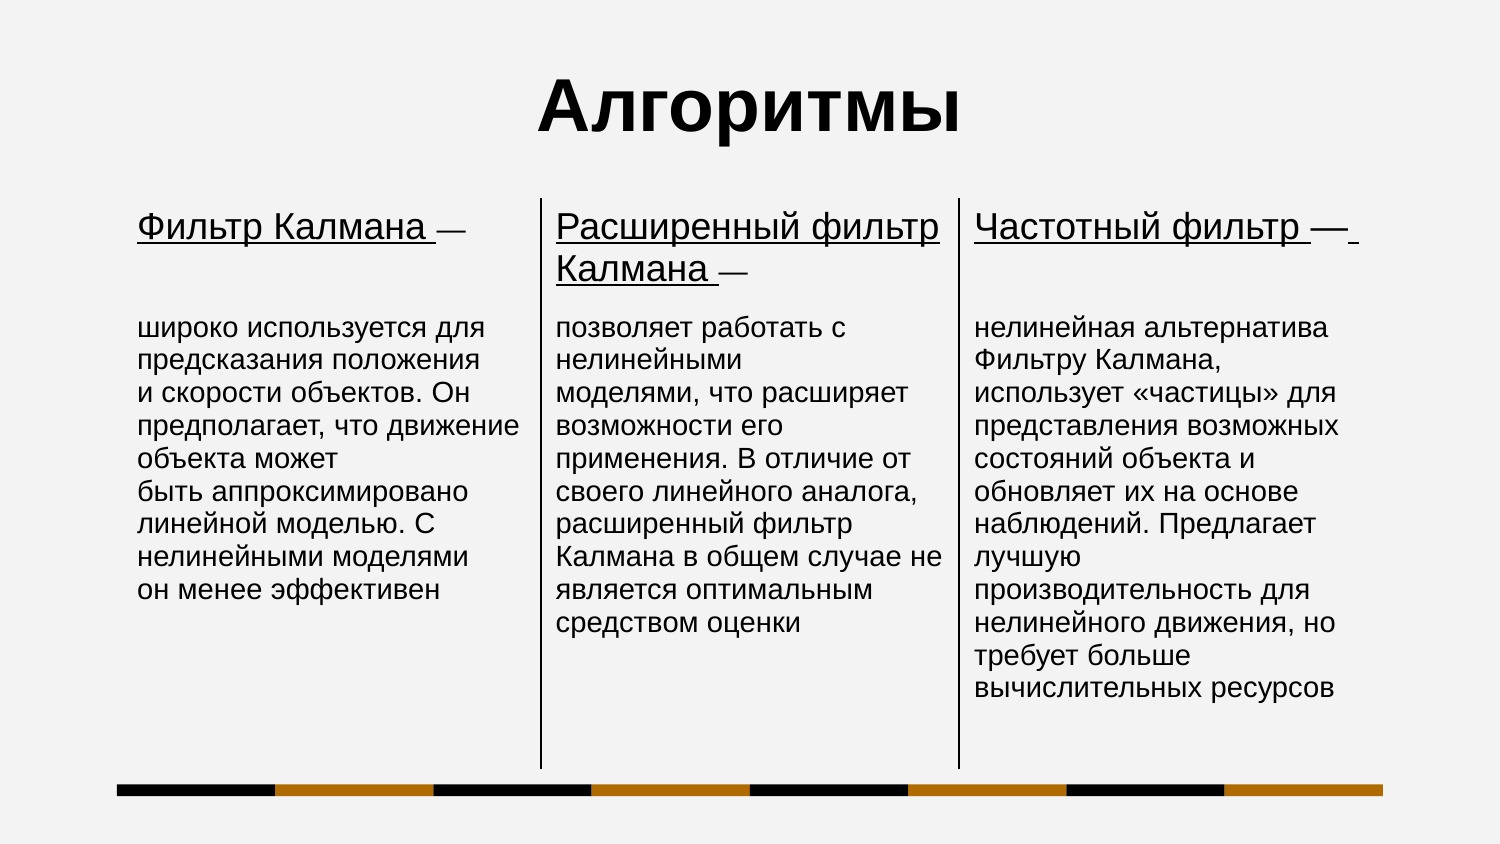

Алгоритмы
| Фильтр Калмана — | Расширенный фильтр Калмана — | Частотный фильтр — |
| --- | --- | --- |
| широко используется для предсказания положения и скорости объектов. Он предполагает, что движение объекта может быть аппроксимировано линейной моделью. С нелинейными моделями он менее эффективен | позволяет работать с нелинейными моделями, что расширяет возможности его применения. В отличие от своего линейного аналога, расширенный фильтр Калмана в общем случае не является оптимальным средством оценки | нелинейная альтернатива Фильтру Калмана, использует «частицы» для представления возможных состояний объекта и обновляет их на основе наблюдений. Предлагает лучшую производительность для нелинейного движения, но требует больше вычислительных ресурсов |